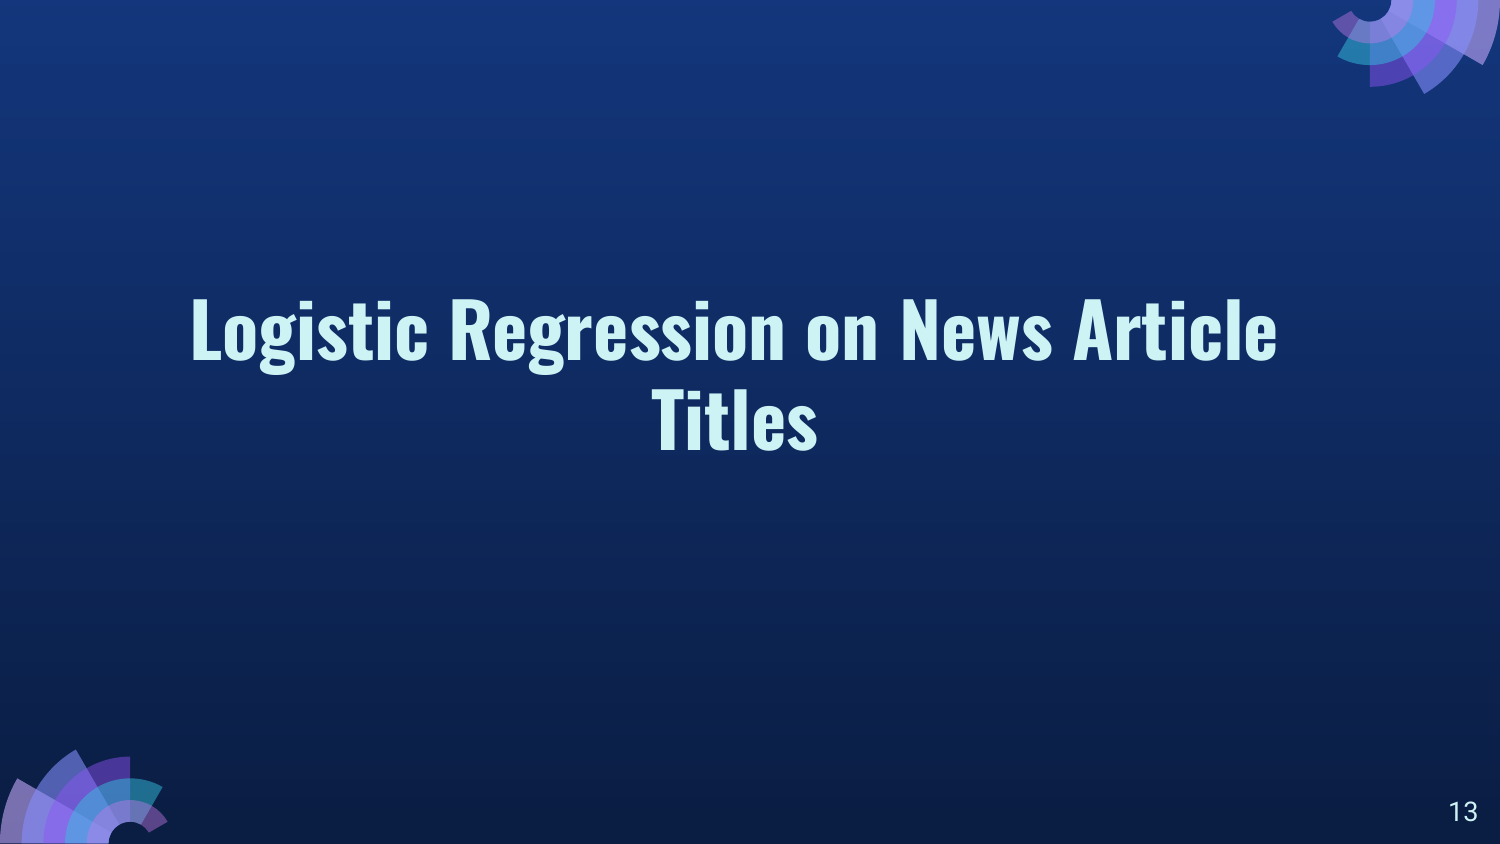

# Logistic Regression on News Article Titles
13